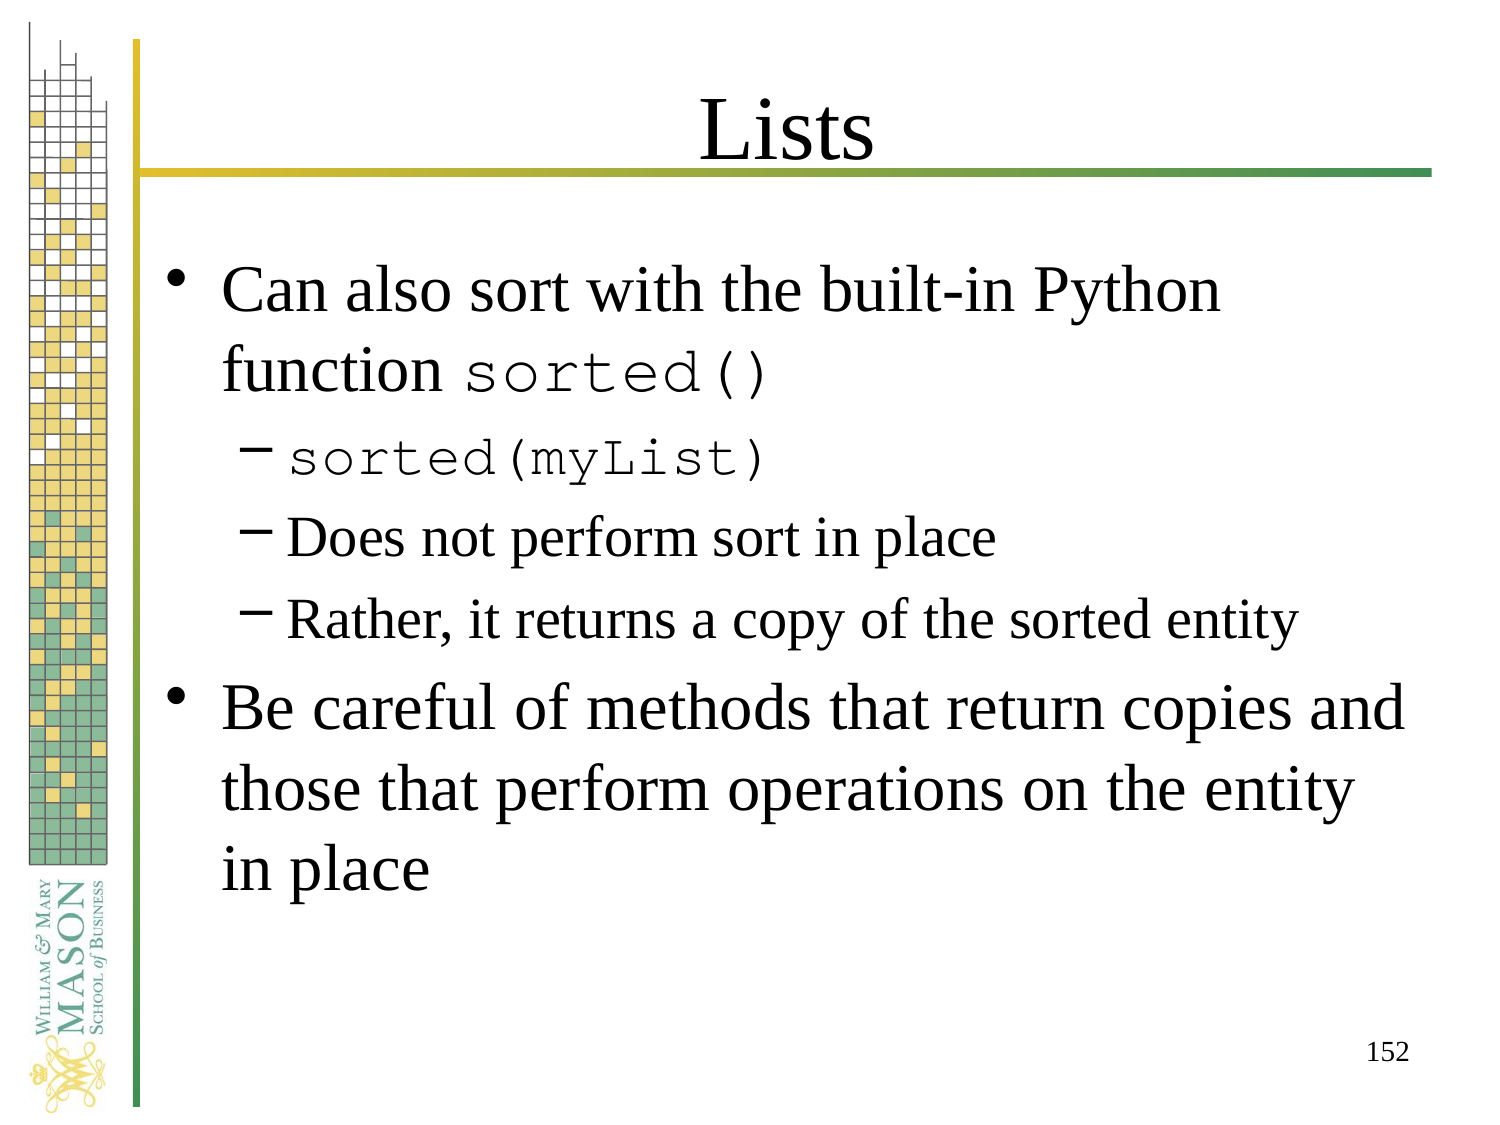

# Lists
Can also sort with the built-in Python function sorted()
sorted(myList)
Does not perform sort in place
Rather, it returns a copy of the sorted entity
Be careful of methods that return copies and those that perform operations on the entity in place
152